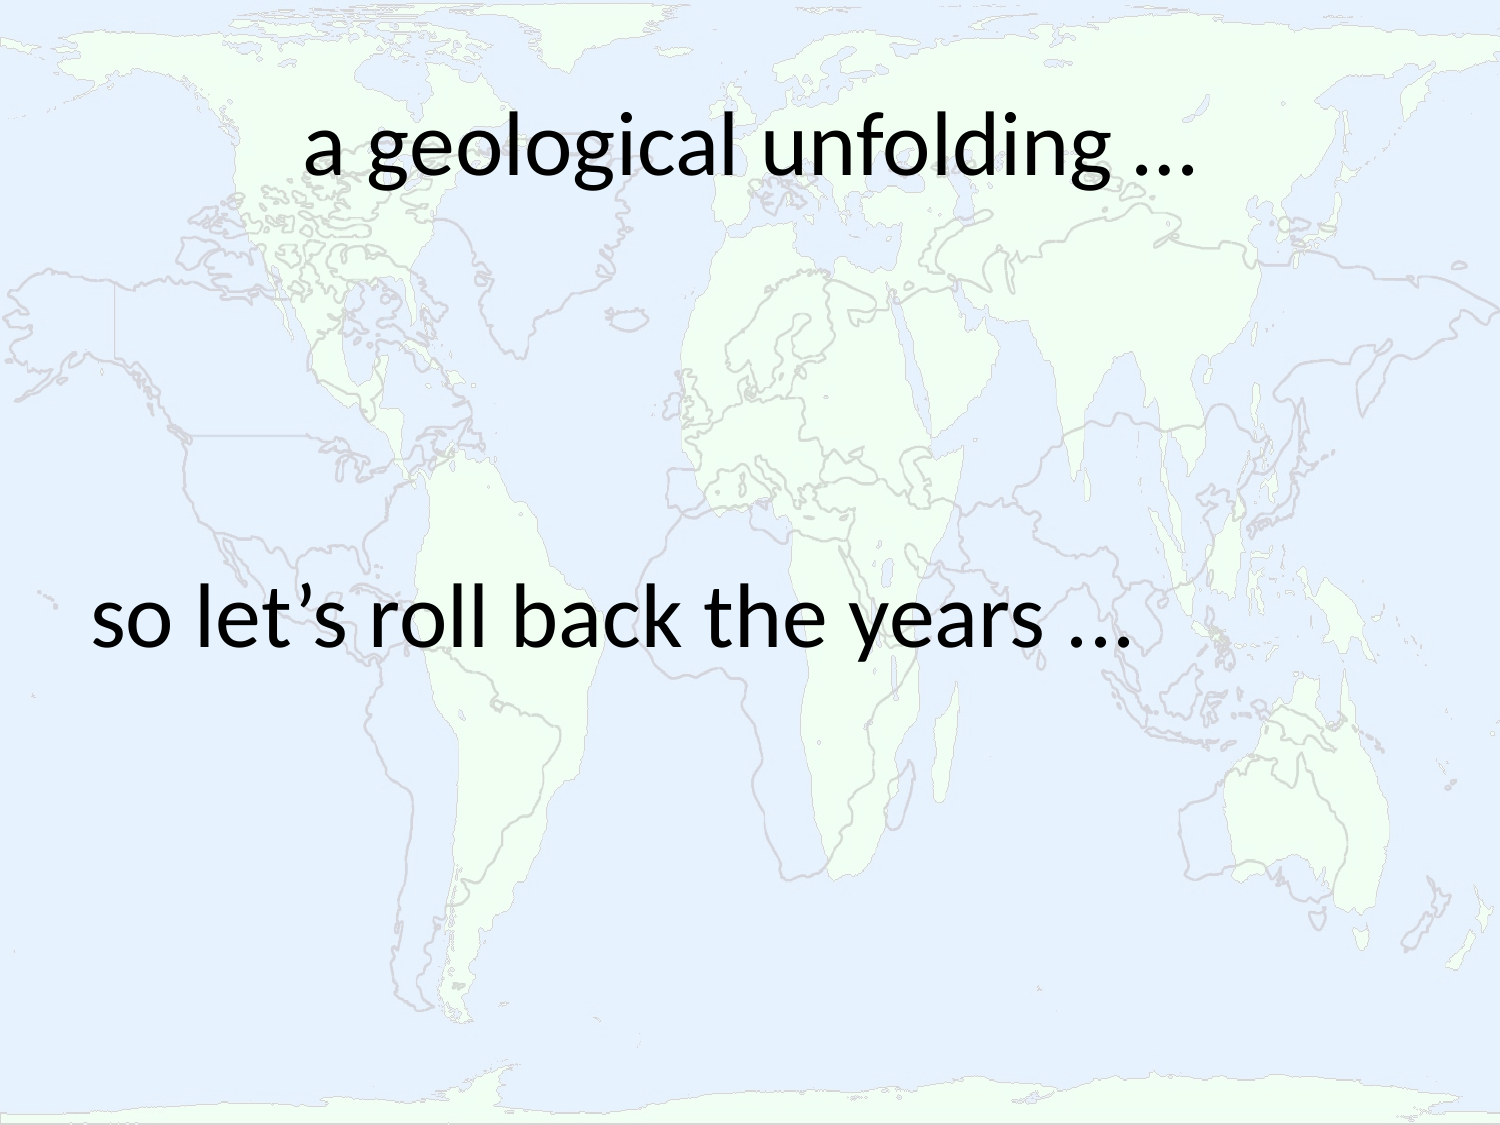

# a geological unfolding …

so let’s roll back the years ...